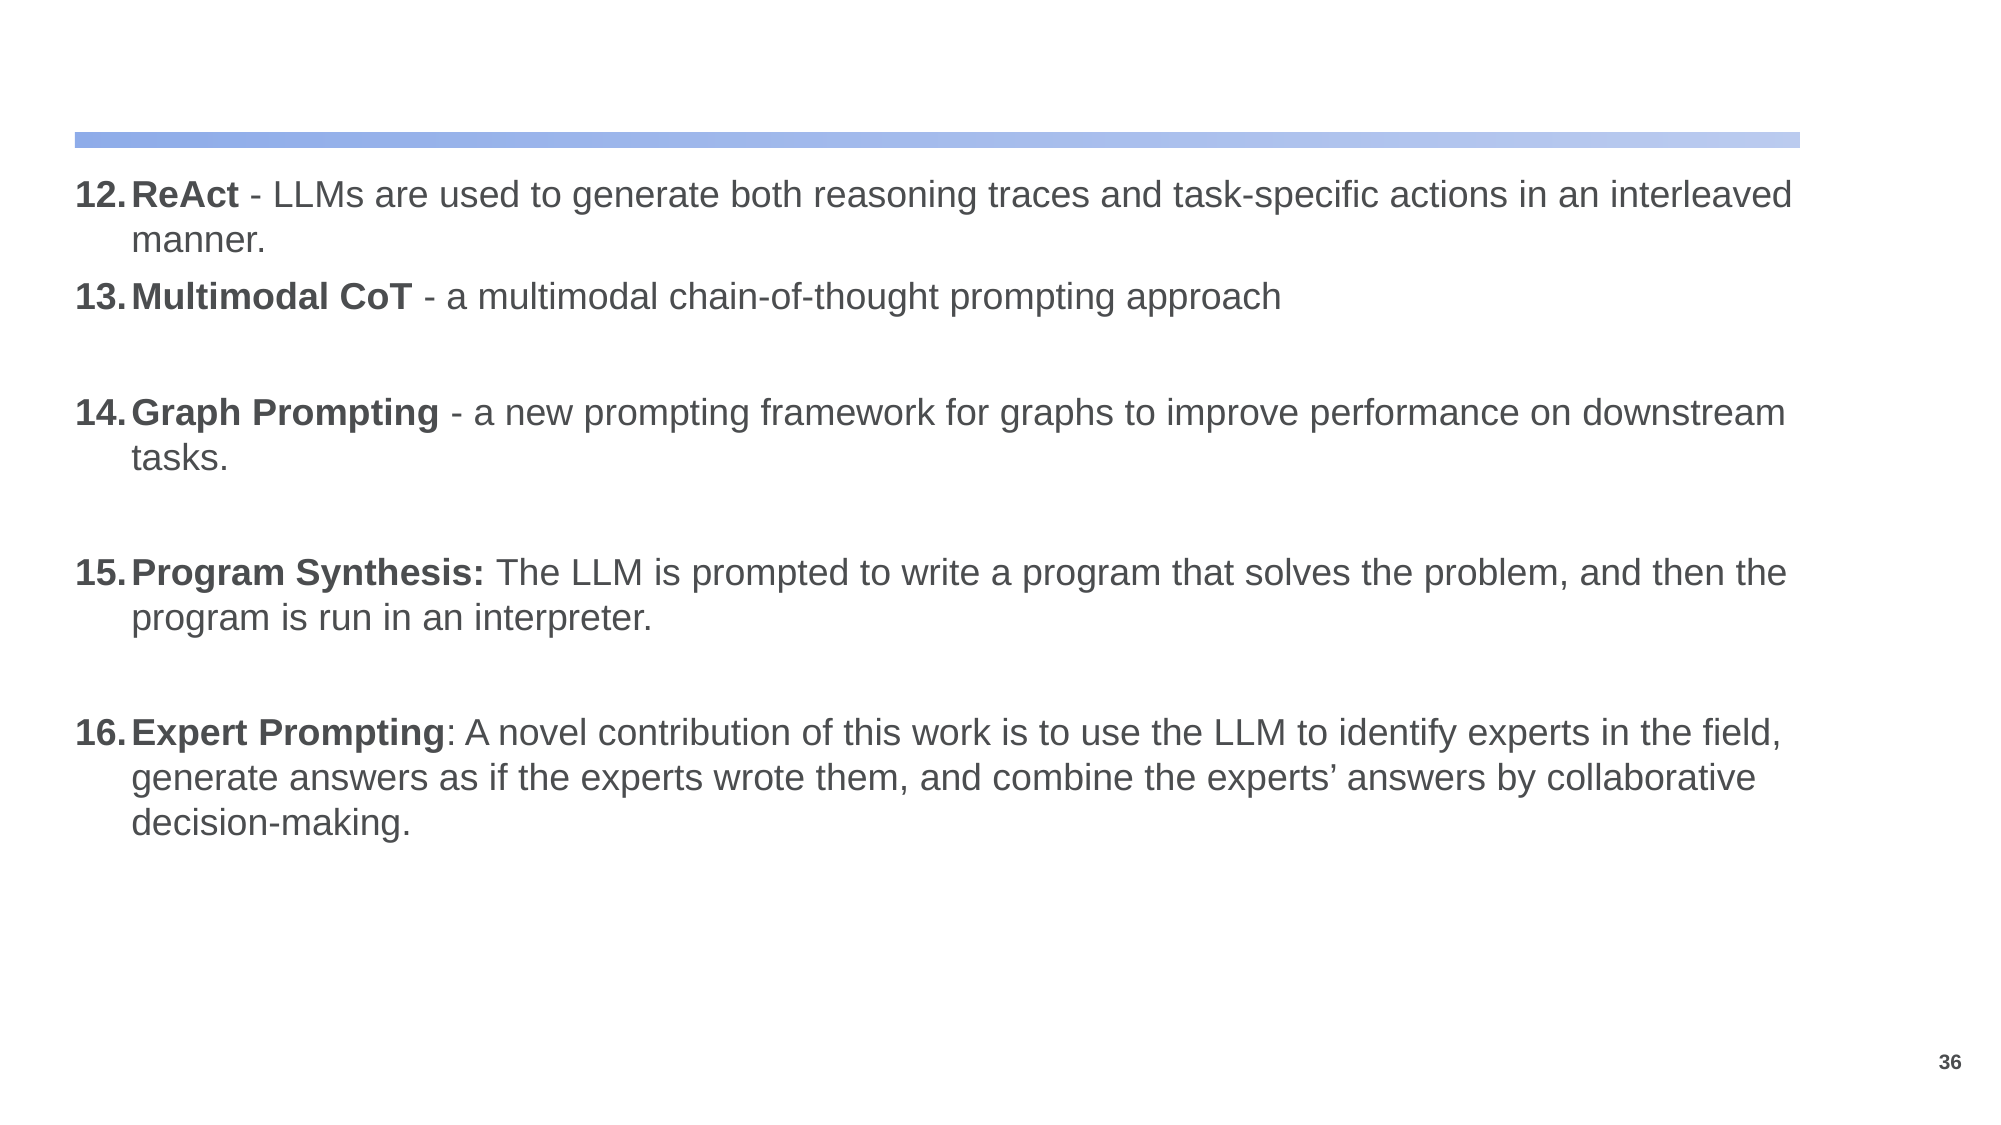

#
ReAct - LLMs are used to generate both reasoning traces and task-specific actions in an interleaved manner.
Multimodal CoT - a multimodal chain-of-thought prompting approach

Graph Prompting - a new prompting framework for graphs to improve performance on downstream tasks.

Program Synthesis: The LLM is prompted to write a program that solves the problem, and then the program is run in an interpreter.

Expert Prompting: A novel contribution of this work is to use the LLM to identify experts in the field, generate answers as if the experts wrote them, and combine the experts’ answers by collaborative decision-making.